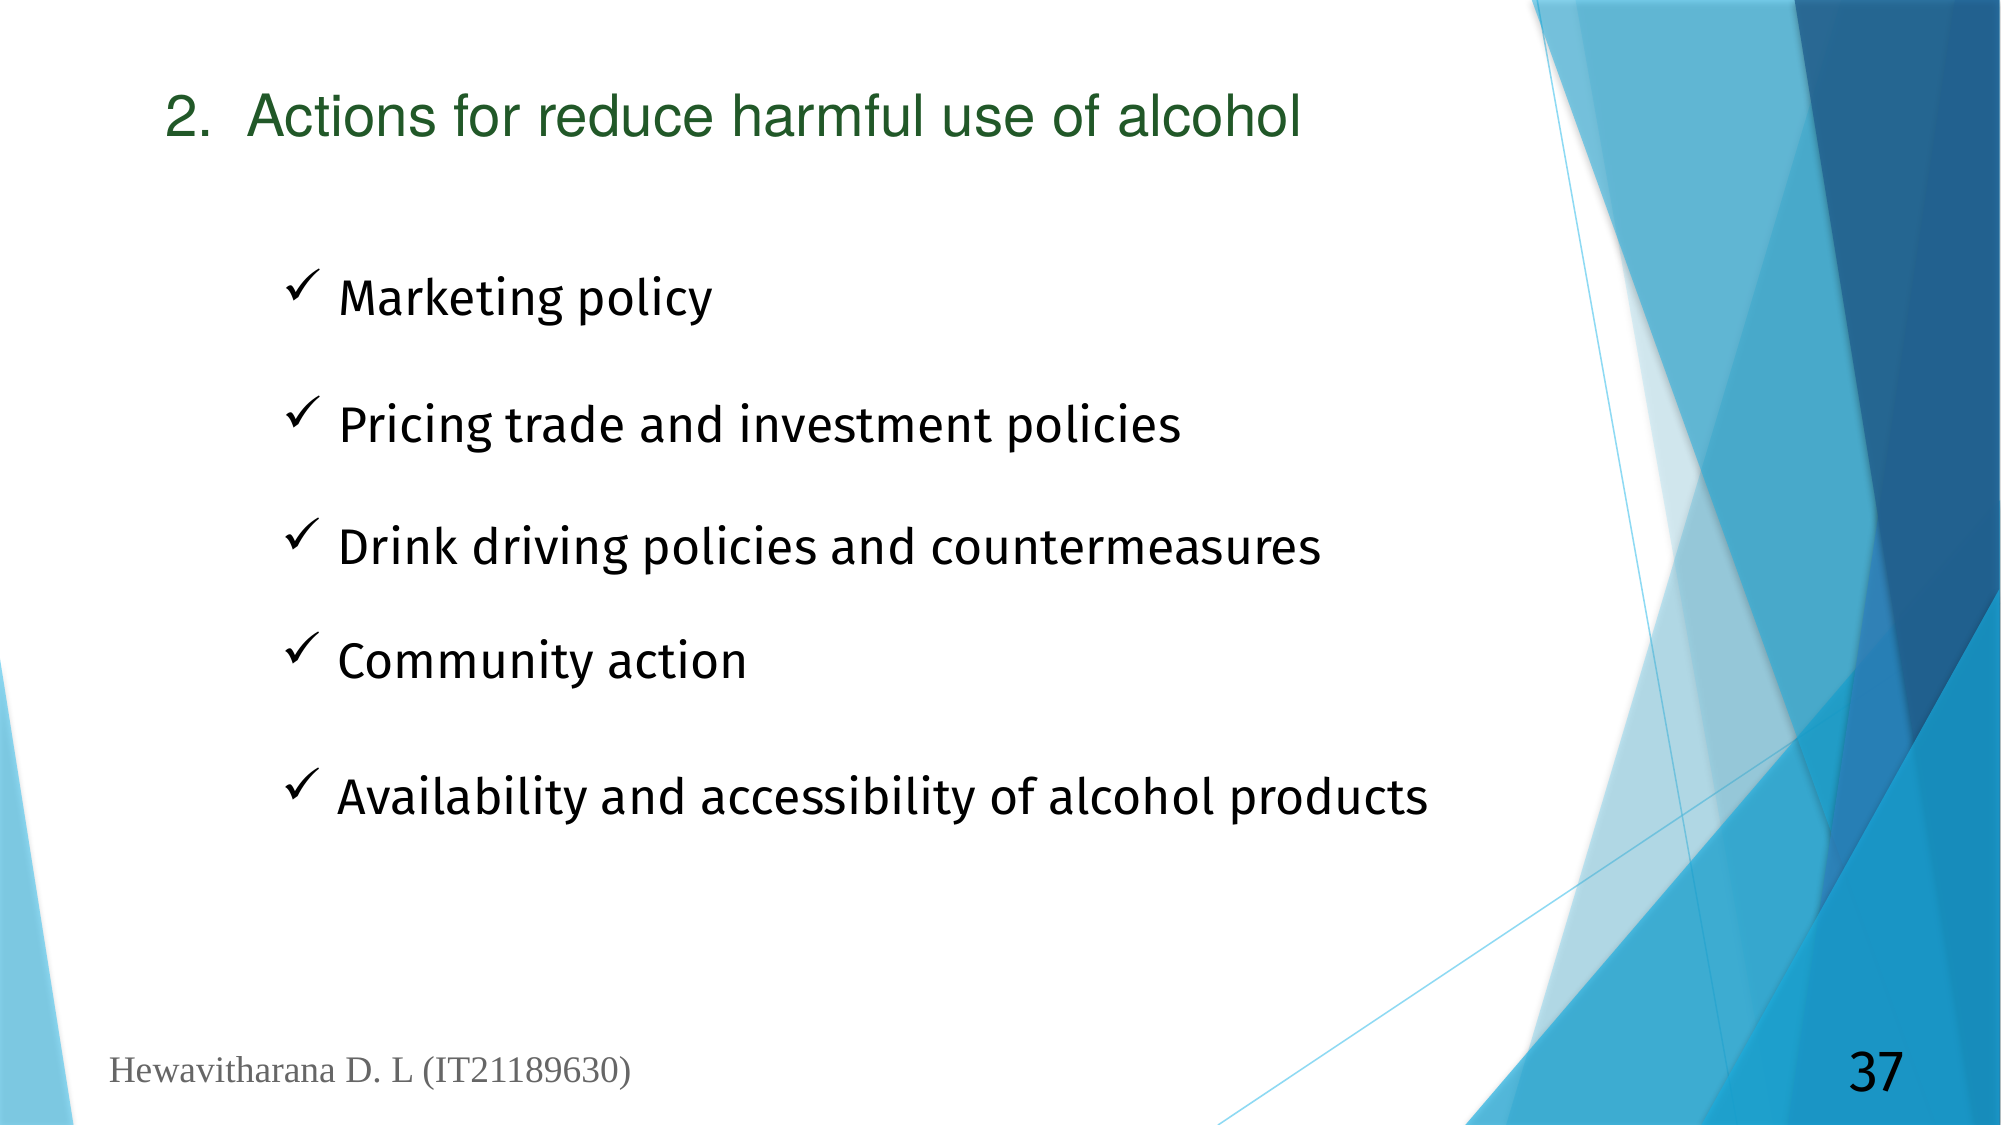

2.  Actions for reduce harmful use of alcohol
Marketing policy
Pricing trade and investment policies
Drink driving policies and countermeasures
Community action
Availability and accessibility of alcohol products
Hewavitharana D. L (IT21189630)
37